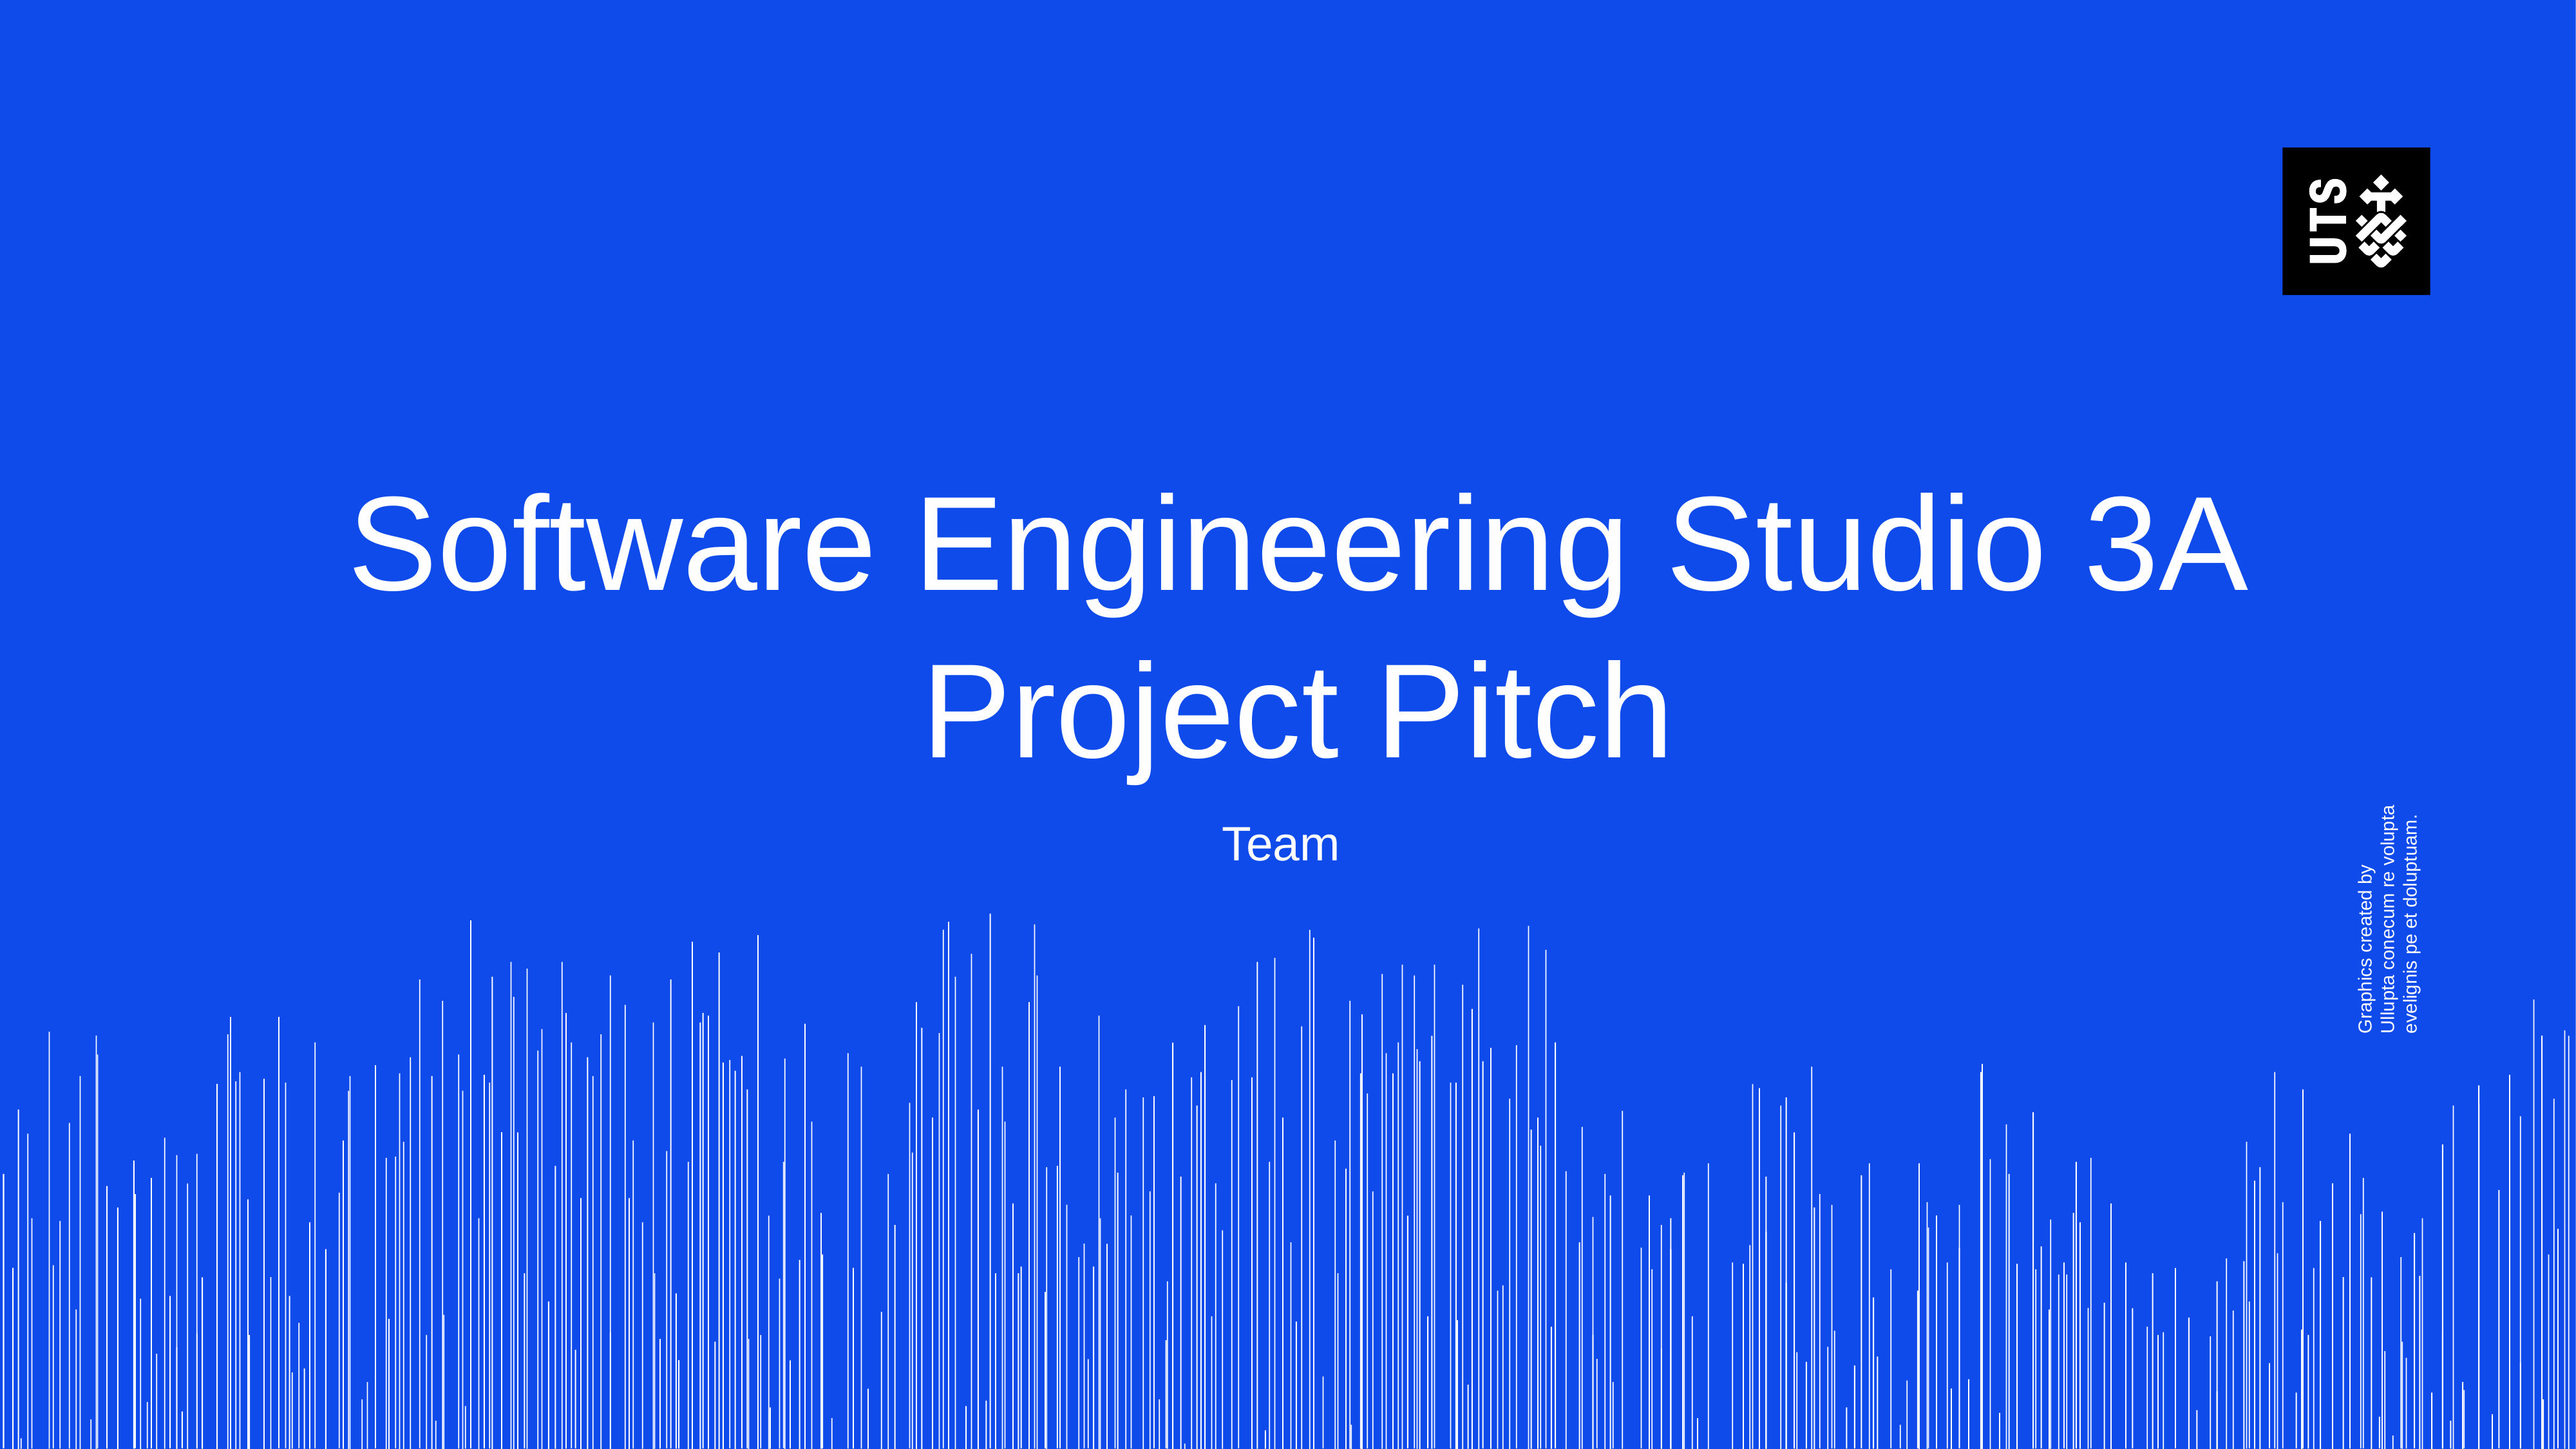

# Software Engineering Studio 3A Project Pitch
Team
Graphics created by Ullupta conecum re volupta evelignis pe et doluptuam.